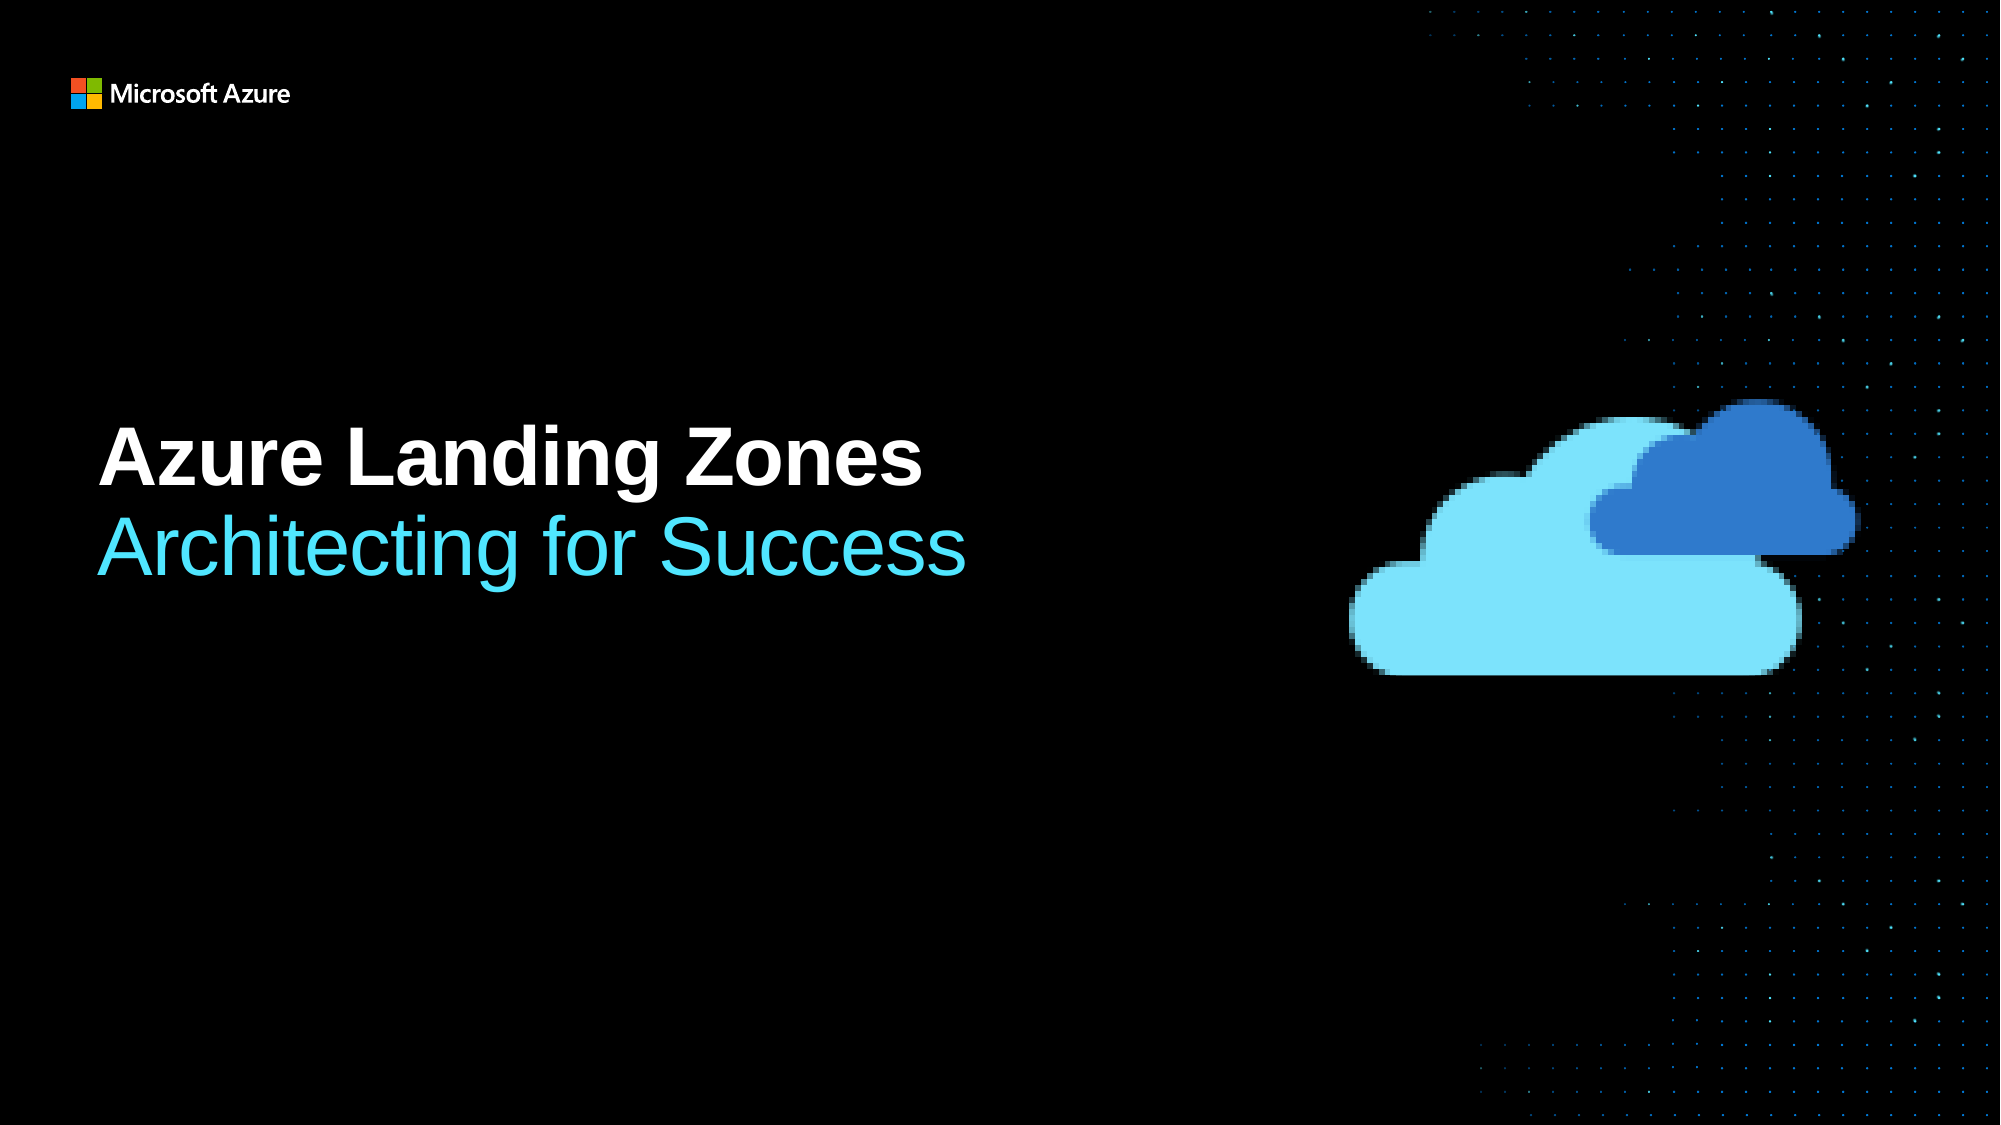

# Azure Landing Zones Architecting for Success